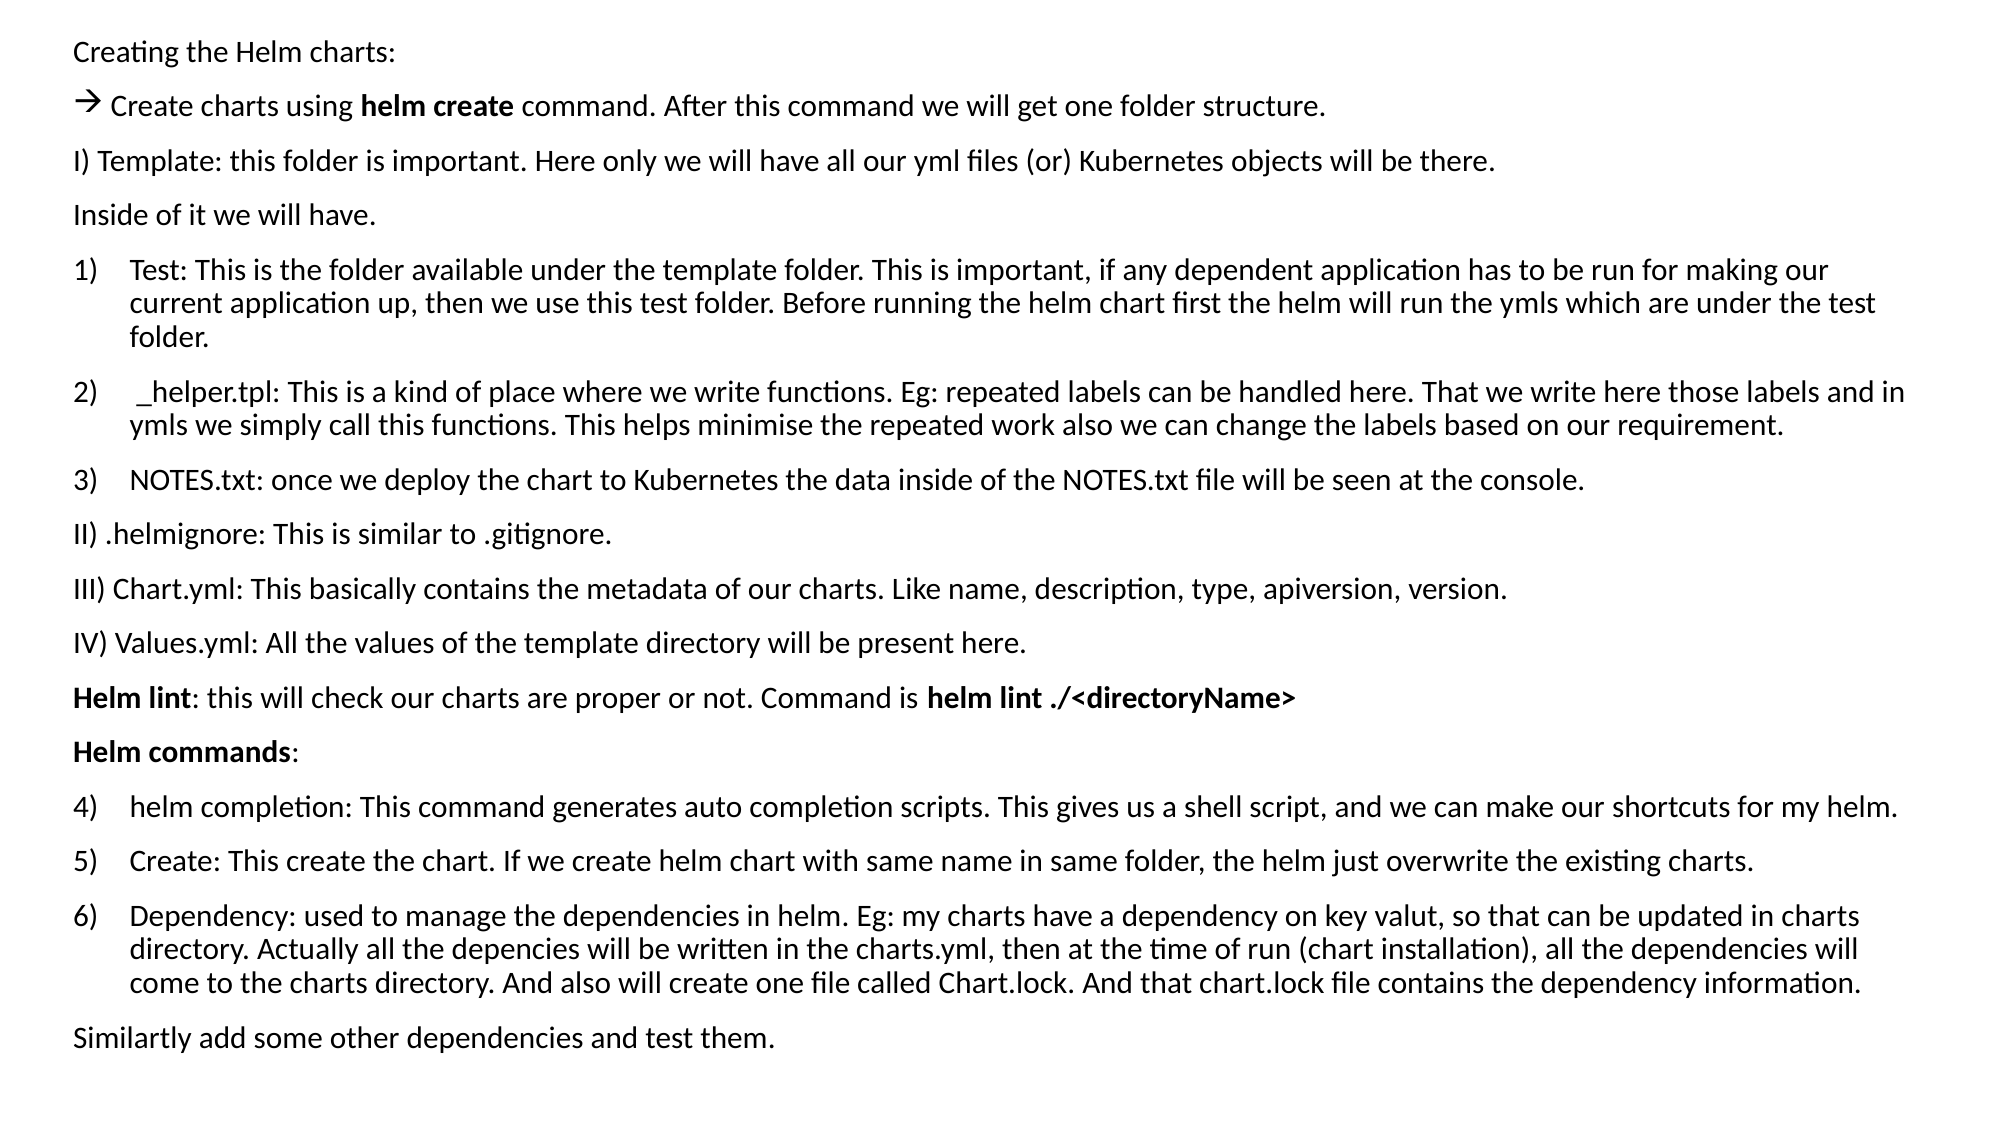

Creating the Helm charts:
Create charts using helm create command. After this command we will get one folder structure.
I) Template: this folder is important. Here only we will have all our yml files (or) Kubernetes objects will be there.
Inside of it we will have.
Test: This is the folder available under the template folder. This is important, if any dependent application has to be run for making our current application up, then we use this test folder. Before running the helm chart first the helm will run the ymls which are under the test folder.
 _helper.tpl: This is a kind of place where we write functions. Eg: repeated labels can be handled here. That we write here those labels and in ymls we simply call this functions. This helps minimise the repeated work also we can change the labels based on our requirement.
NOTES.txt: once we deploy the chart to Kubernetes the data inside of the NOTES.txt file will be seen at the console.
II) .helmignore: This is similar to .gitignore.
III) Chart.yml: This basically contains the metadata of our charts. Like name, description, type, apiversion, version.
IV) Values.yml: All the values of the template directory will be present here.
Helm lint: this will check our charts are proper or not. Command is helm lint ./<directoryName>
Helm commands:
helm completion: This command generates auto completion scripts. This gives us a shell script, and we can make our shortcuts for my helm.
Create: This create the chart. If we create helm chart with same name in same folder, the helm just overwrite the existing charts.
Dependency: used to manage the dependencies in helm. Eg: my charts have a dependency on key valut, so that can be updated in charts directory. Actually all the depencies will be written in the charts.yml, then at the time of run (chart installation), all the dependencies will come to the charts directory. And also will create one file called Chart.lock. And that chart.lock file contains the dependency information.
Similartly add some other dependencies and test them.